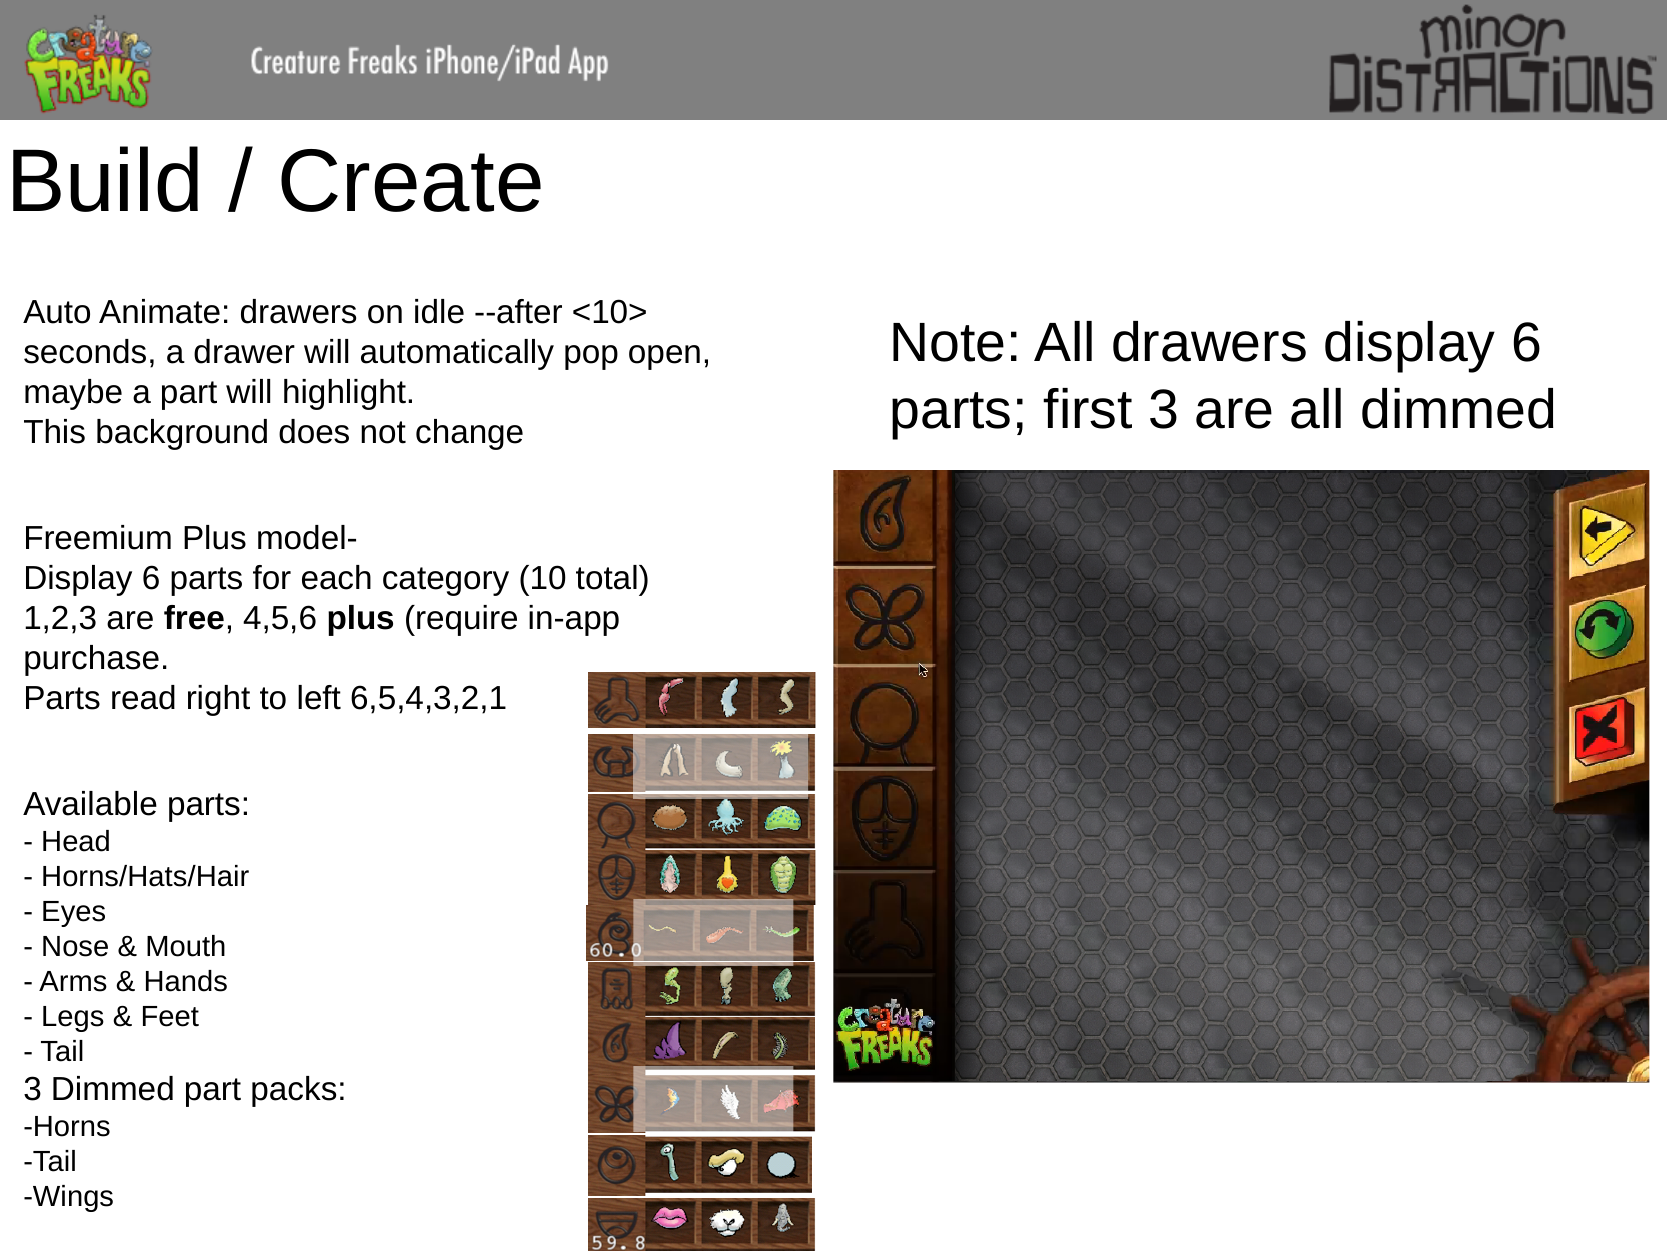

# Build / Create
Auto Animate: drawers on idle --after <10> seconds, a drawer will automatically pop open, maybe a part will highlight.
This background does not change

Freemium Plus model-
Display 6 parts for each category (10 total)
1,2,3 are free, 4,5,6 plus (require in-app purchase.
Parts read right to left 6,5,4,3,2,1

Available parts:
- Head
- Horns/Hats/Hair
- Eyes
- Nose & Mouth
- Arms & Hands
- Legs & Feet
- Tail
3 Dimmed part packs:
-Horns
-Tail
-Wings
Note: All drawers display 6 parts; first 3 are all dimmed